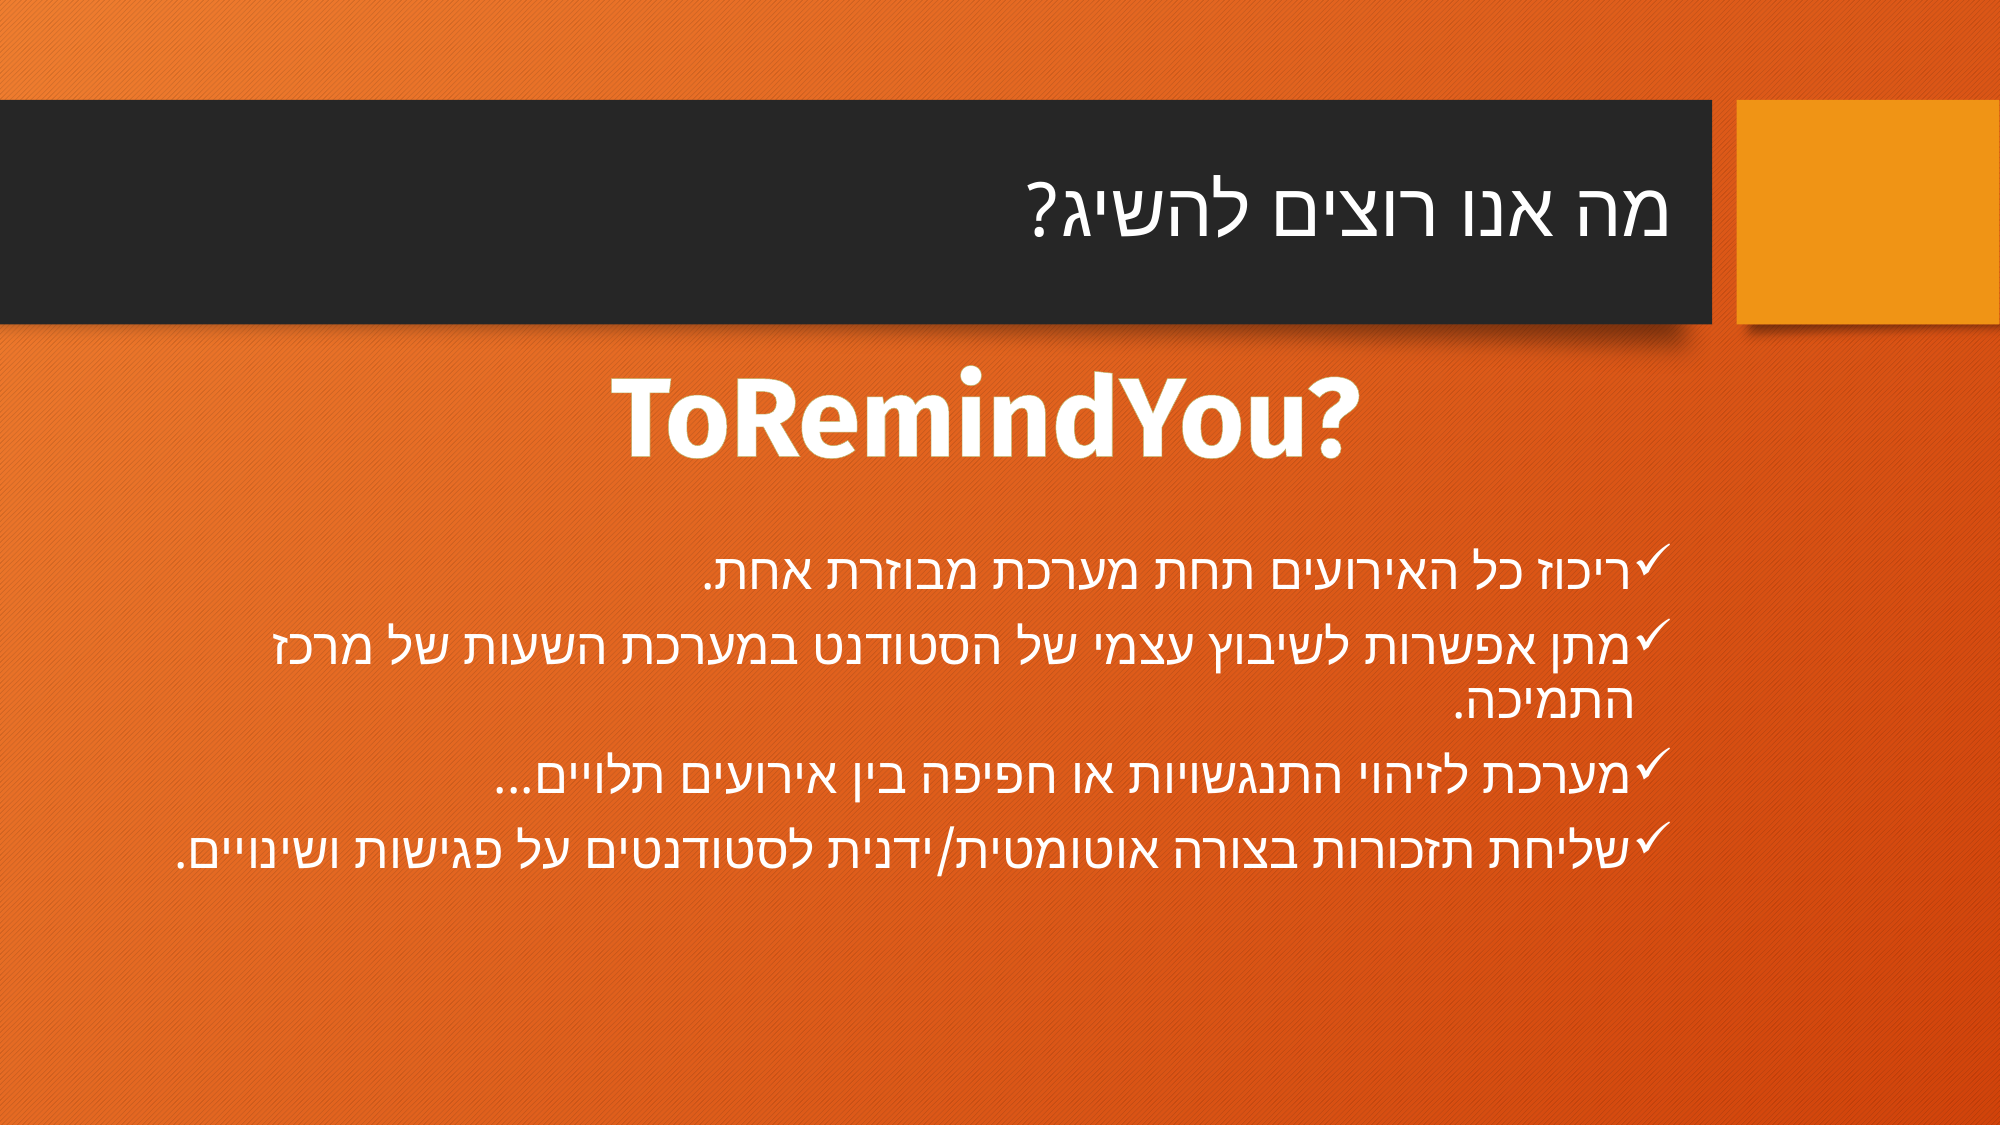

# מה אנו רוצים להשיג?
ToRemindYou?

ריכוז כל האירועים תחת מערכת מבוזרת אחת.
מתן אפשרות לשיבוץ עצמי של הסטודנט במערכת השעות של מרכז התמיכה.
מערכת לזיהוי התנגשויות או חפיפה בין אירועים תלויים...
שליחת תזכורות בצורה אוטומטית/ידנית לסטודנטים על פגישות ושינויים.